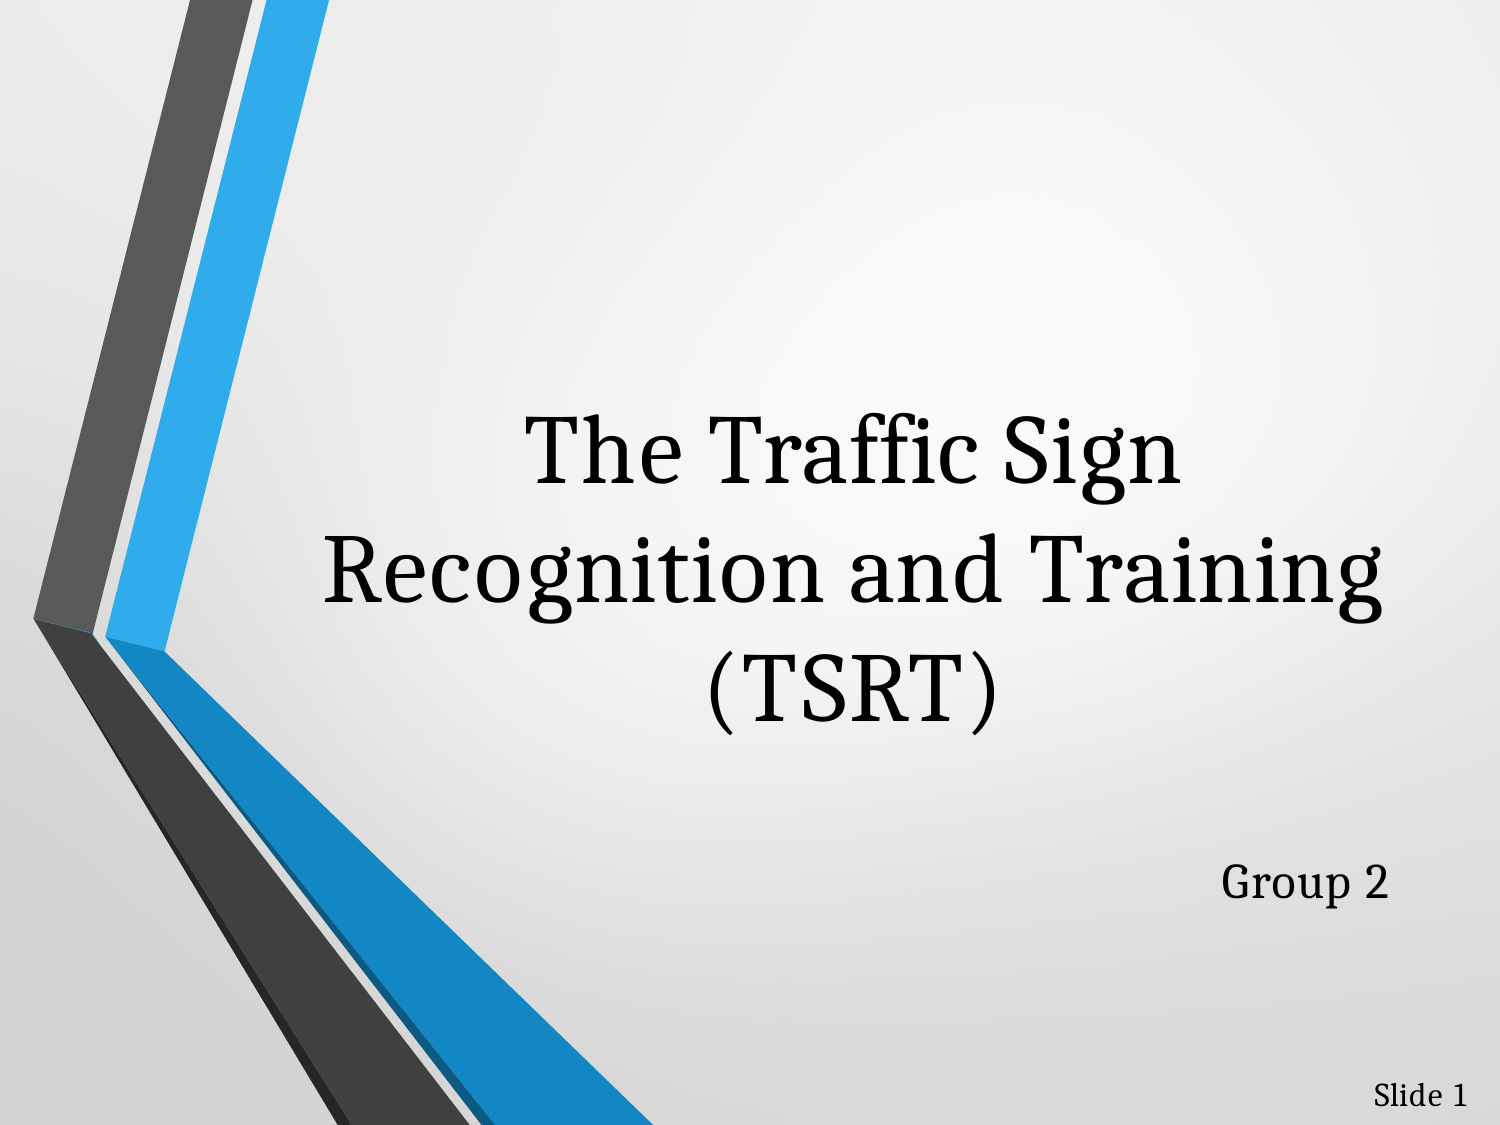

# The Traffic Sign Recognition and Training (TSRT)
Group 2

Slide 1